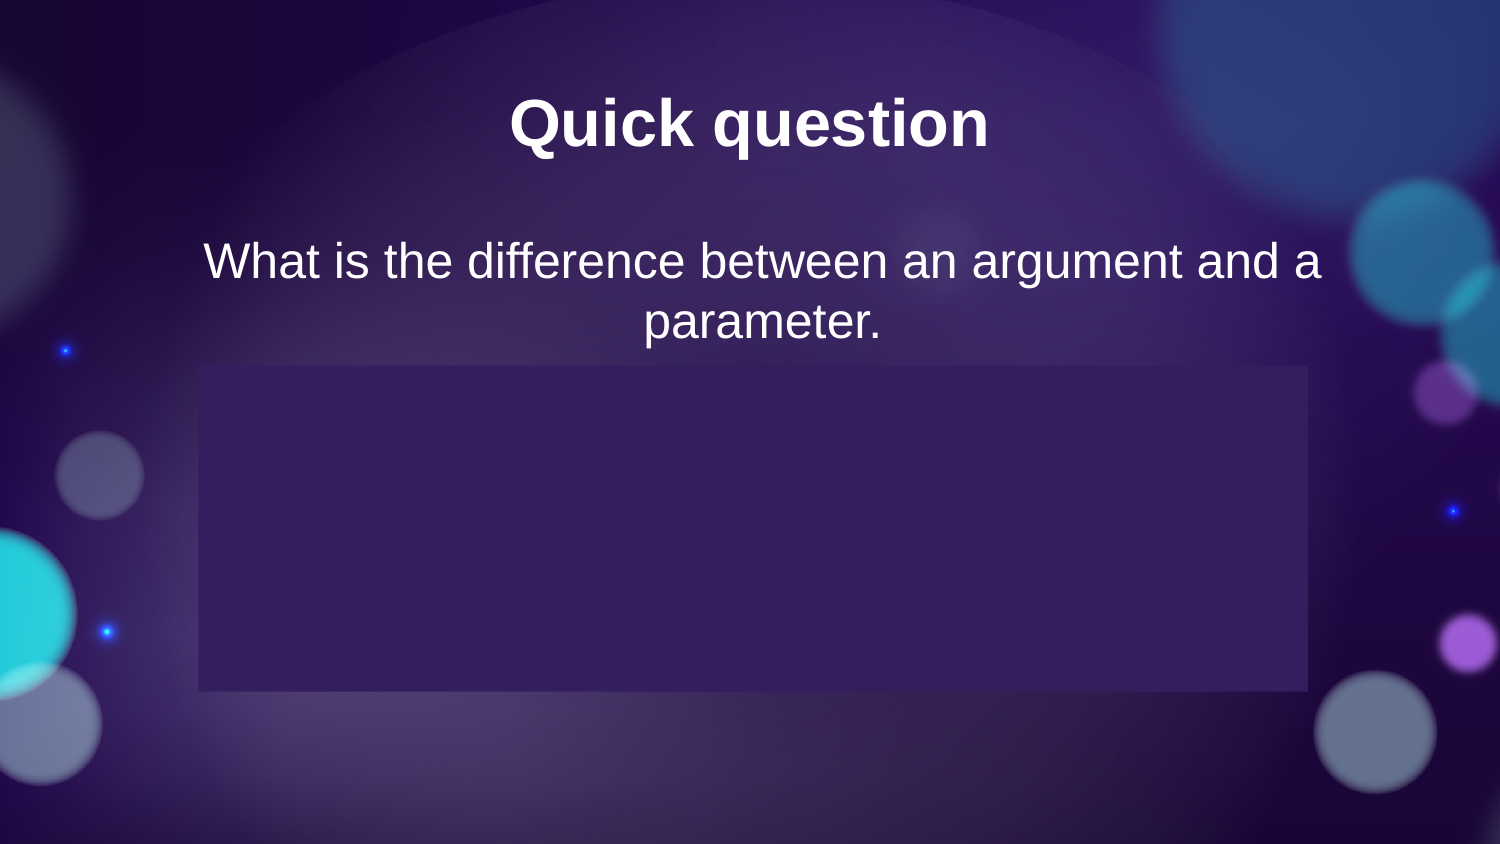

# Quick question
What is the difference between an argument and a parameter.

It is more of a technical term, and both can be used interchangeably without a problem, but technically speaking:
An argument is the actual data, and the parameter is the value given to the function